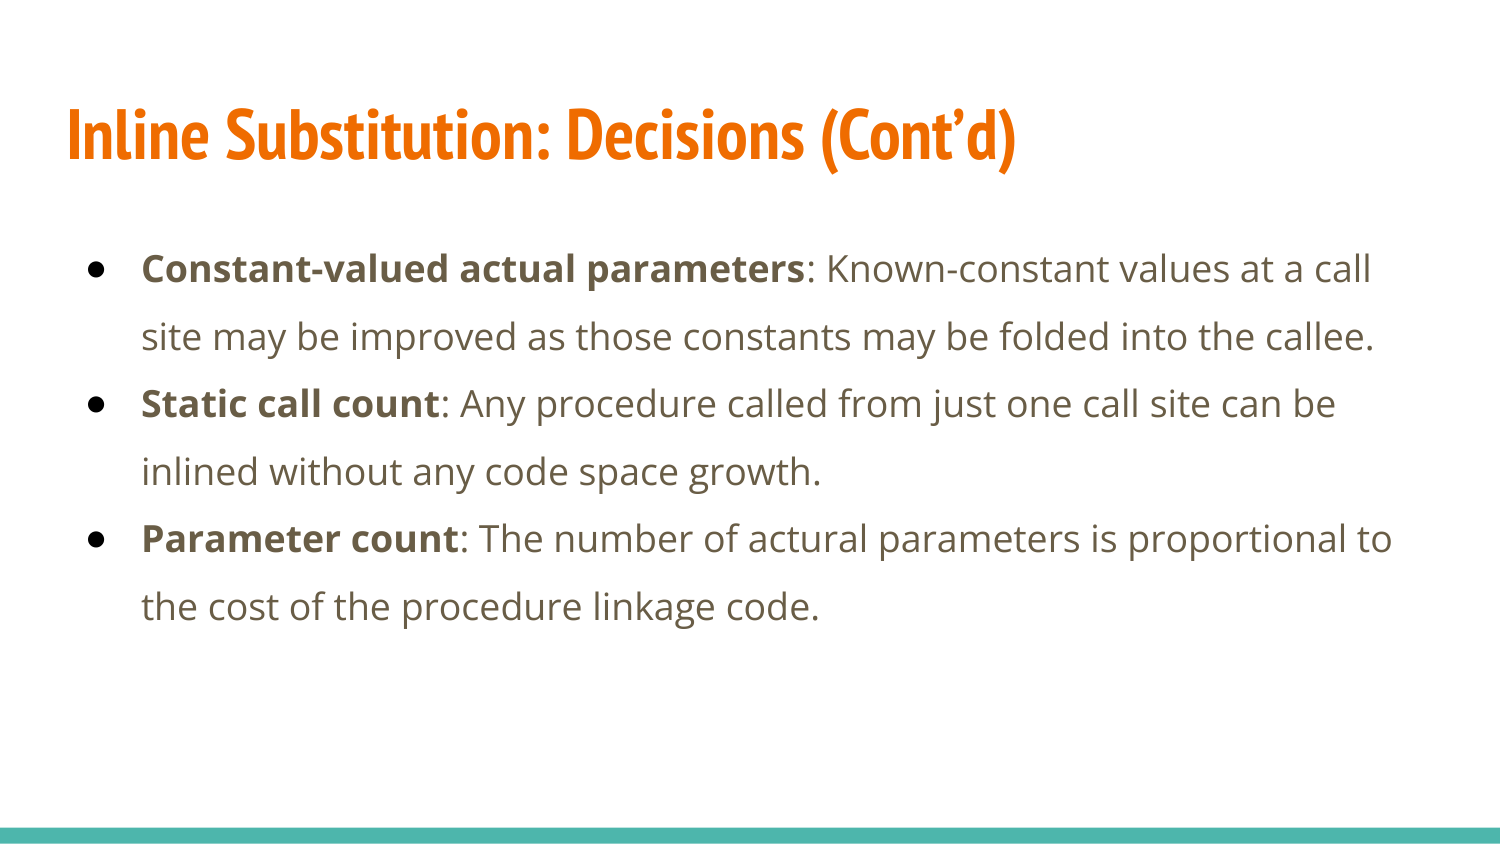

# Inline Substitution: Decisions (Cont’d)
Constant-valued actual parameters: Known-constant values at a call site may be improved as those constants may be folded into the callee.
Static call count: Any procedure called from just one call site can be inlined without any code space growth.
Parameter count: The number of actural parameters is proportional to the cost of the procedure linkage code.